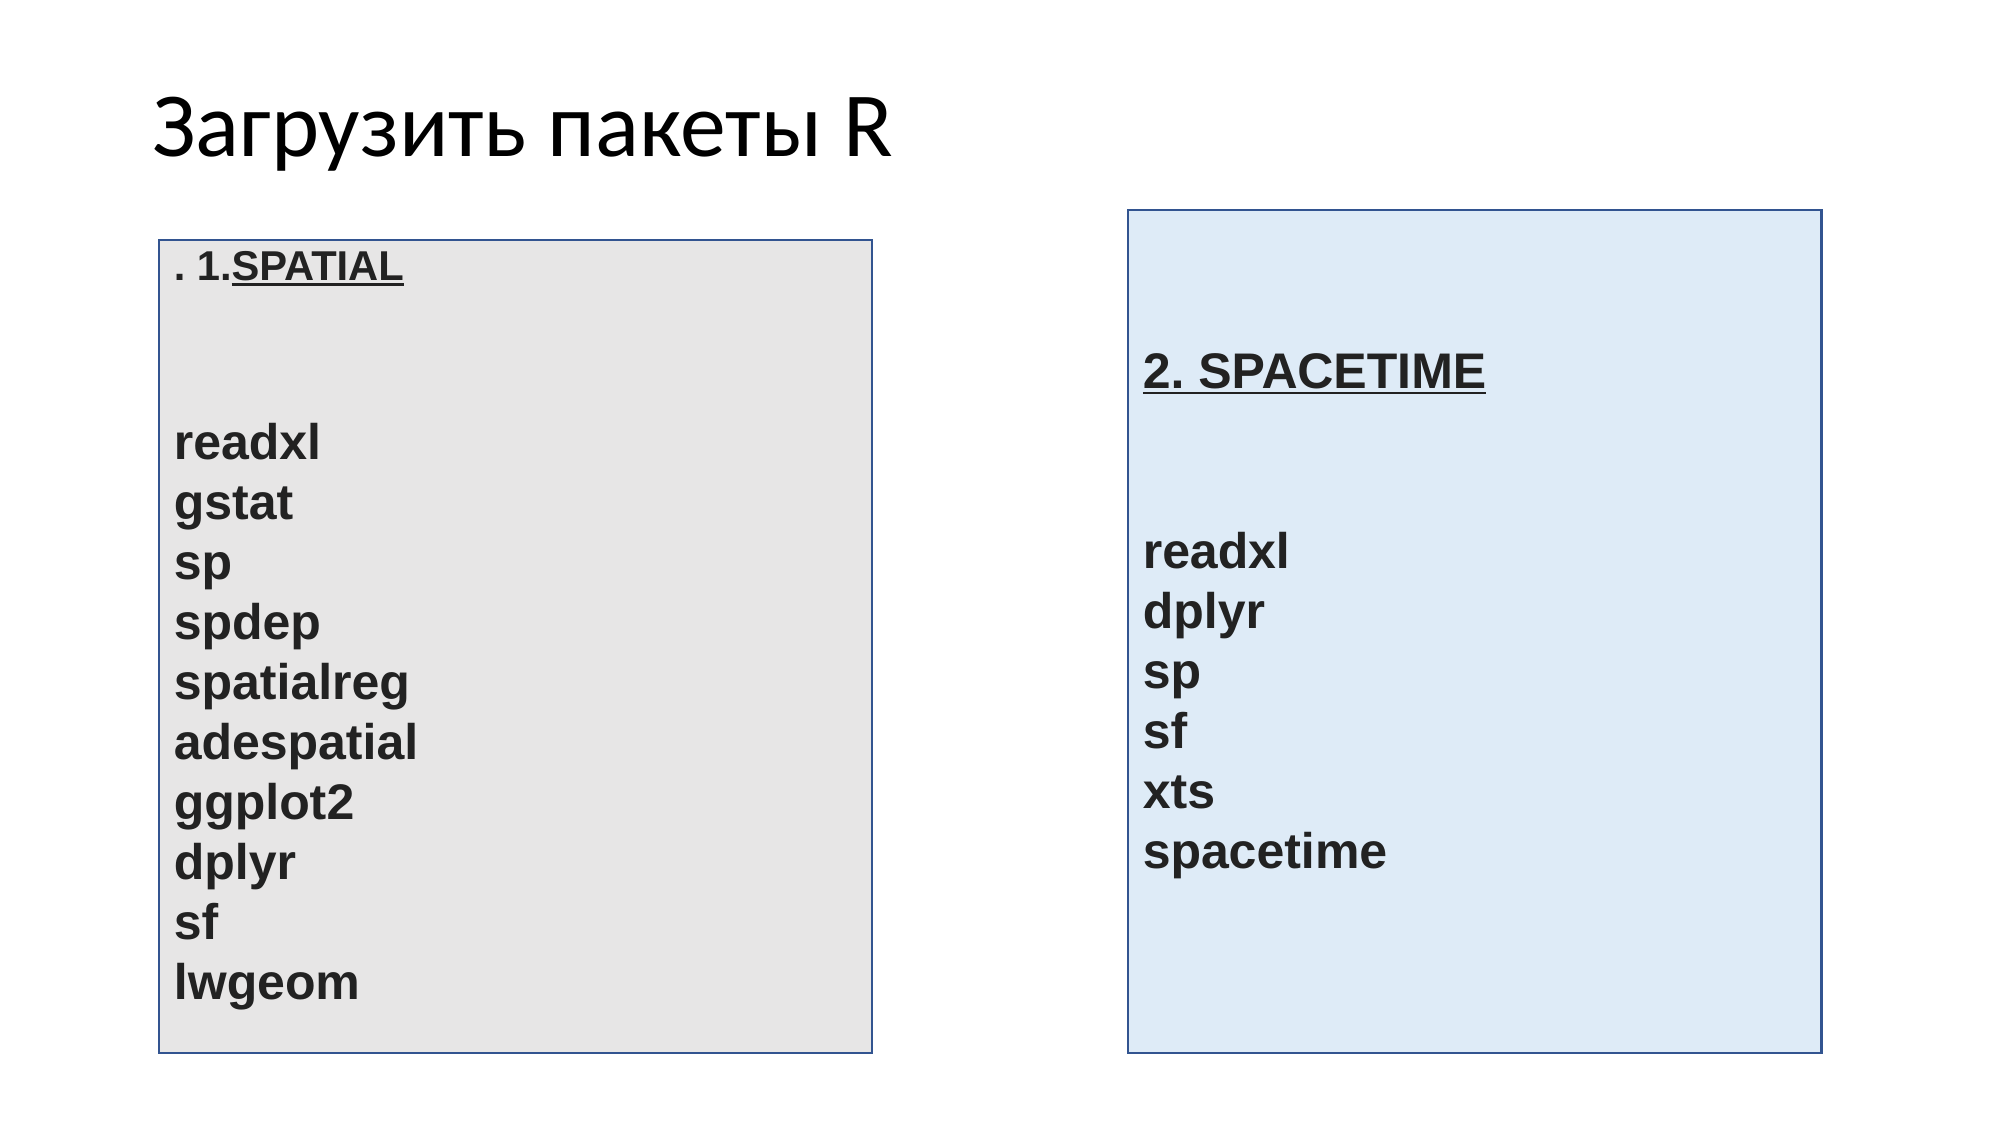

# Загрузить пакеты R
2. SPACETIME

readxl
dplyr
sp
sf
xts
spacetime

. 1.SPATIAL

readxl
gstat
sp
spdep
spatialreg
adespatial
ggplot2
dplyr
sf
lwgeom